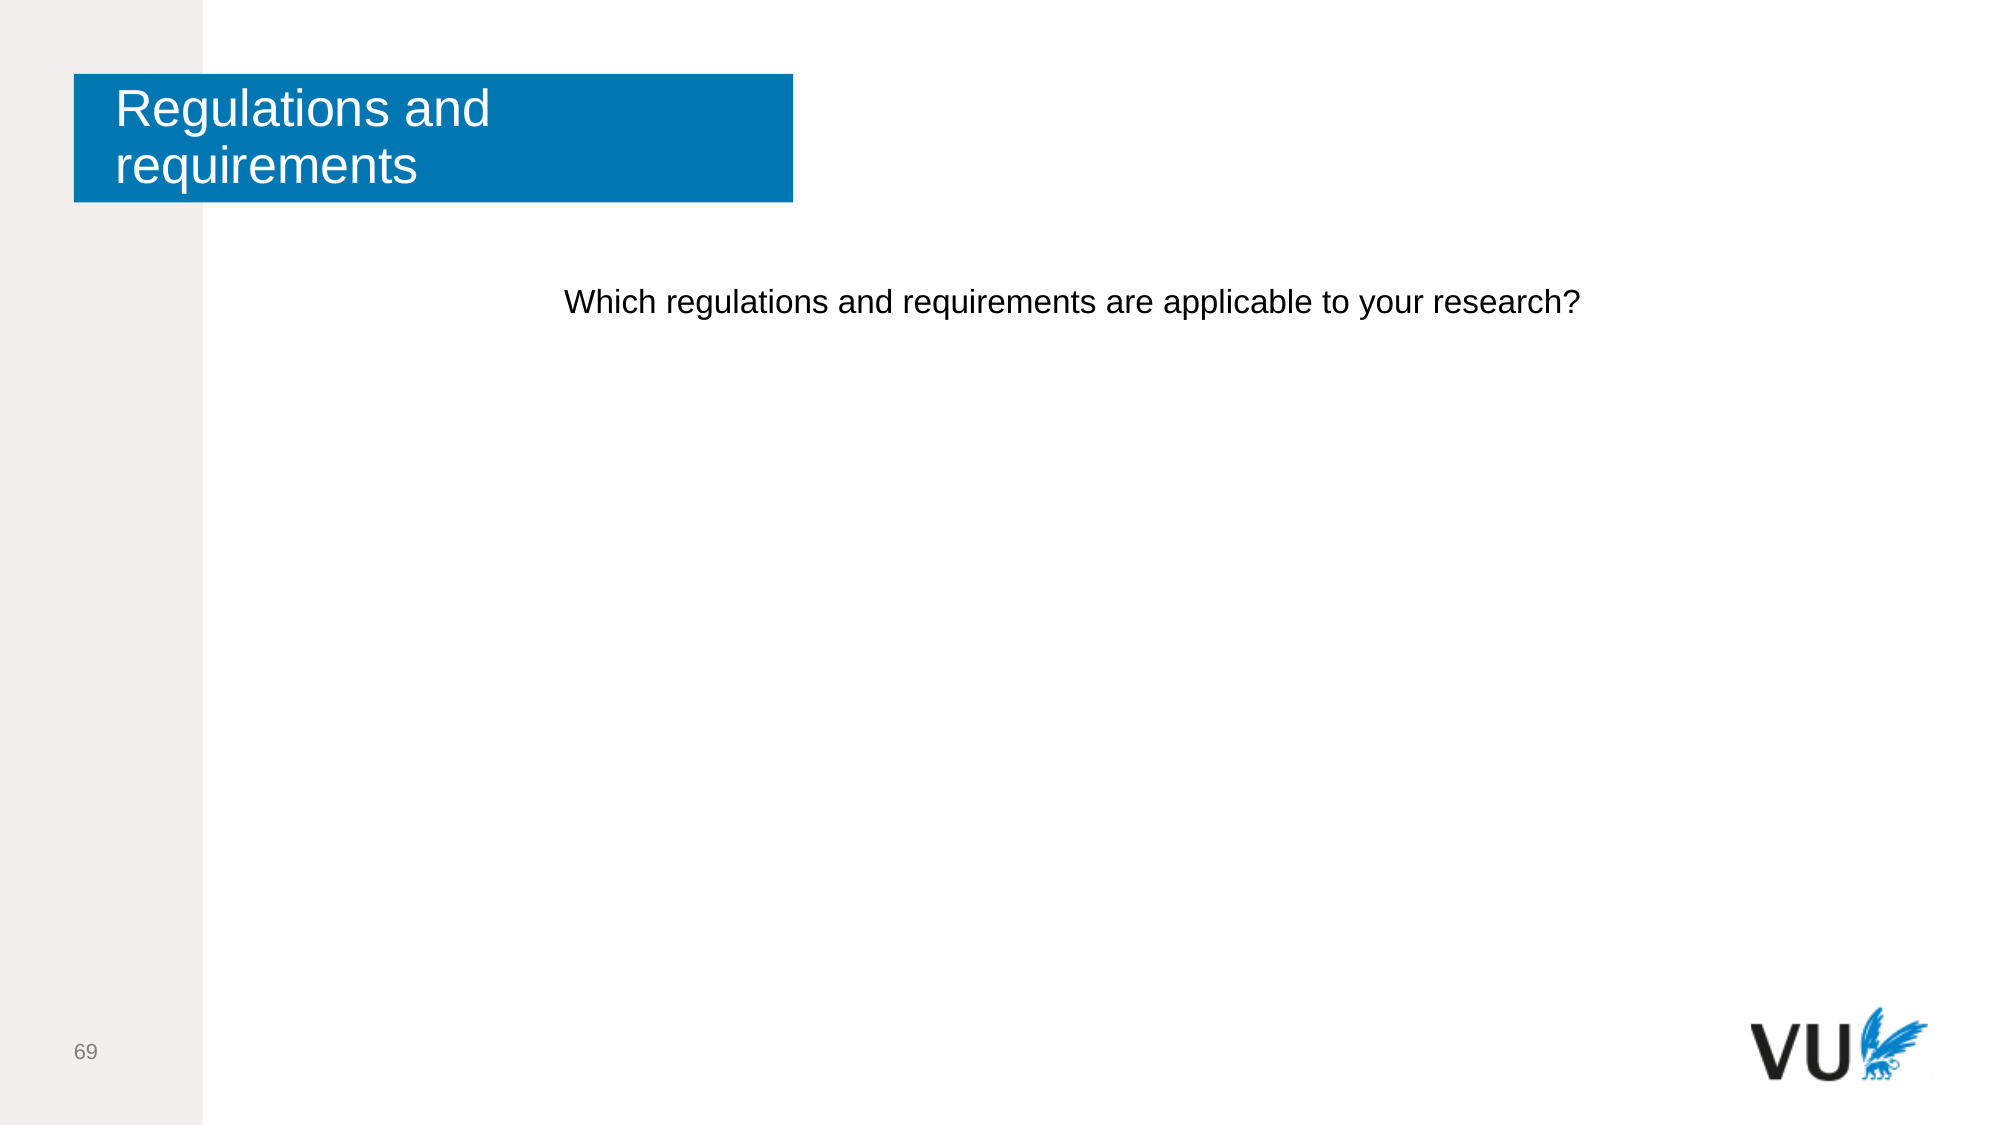

# Regulations and requirements
Which regulations and requirements are applicable to your research?

69